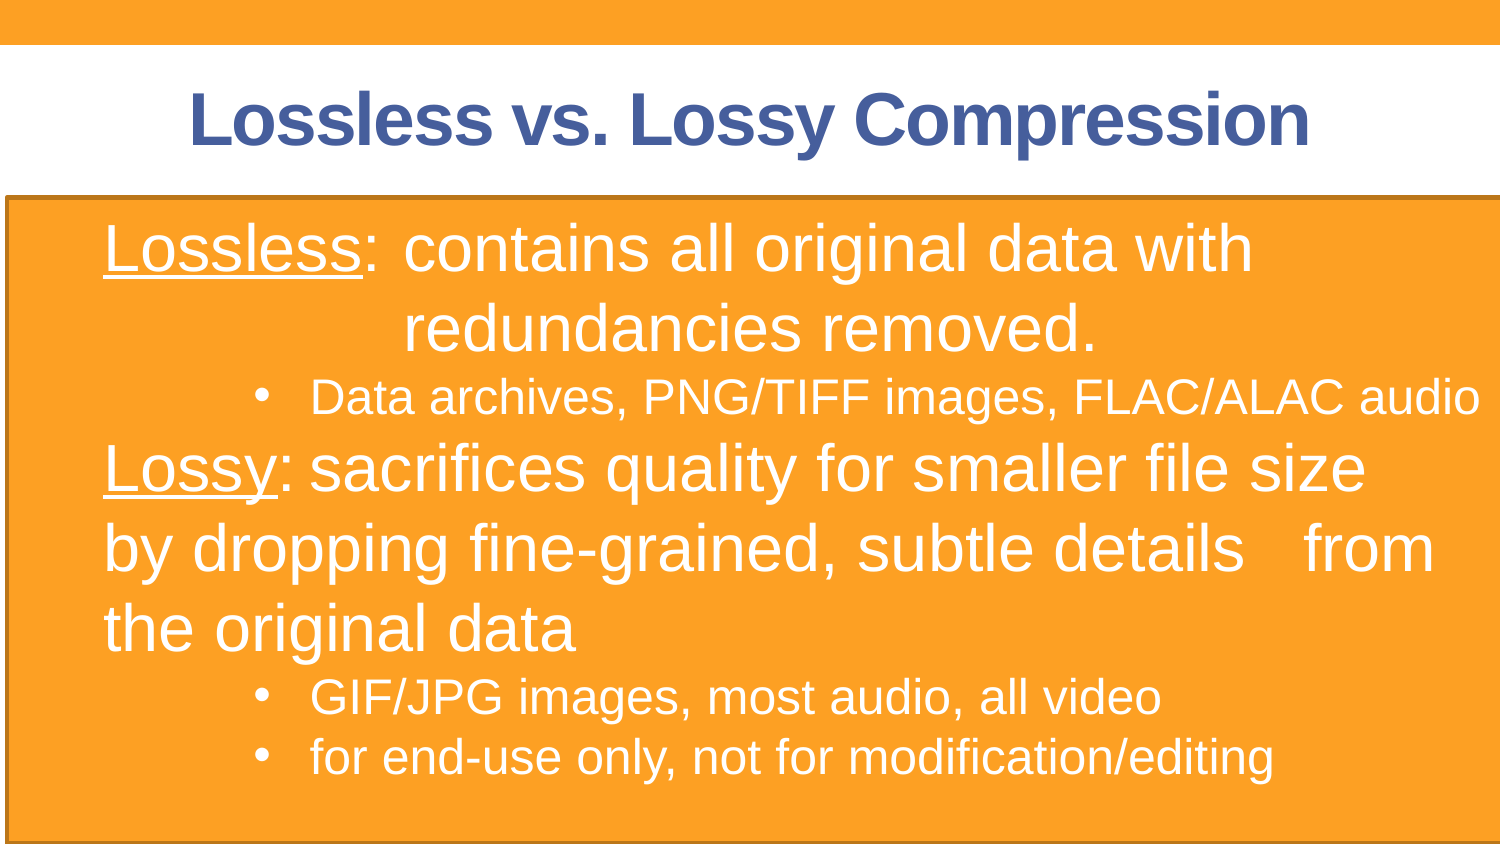

# Lossless vs. Lossy Compression

Lossless:	contains all original data with 				redundancies removed.
Data archives, PNG/TIFF images, FLAC/ALAC audio
Lossy:	sacrifices quality for smaller file size 	by dropping fine-grained, subtle details 	from the original data
GIF/JPG images, most audio, all video
for end-use only, not for modification/editing